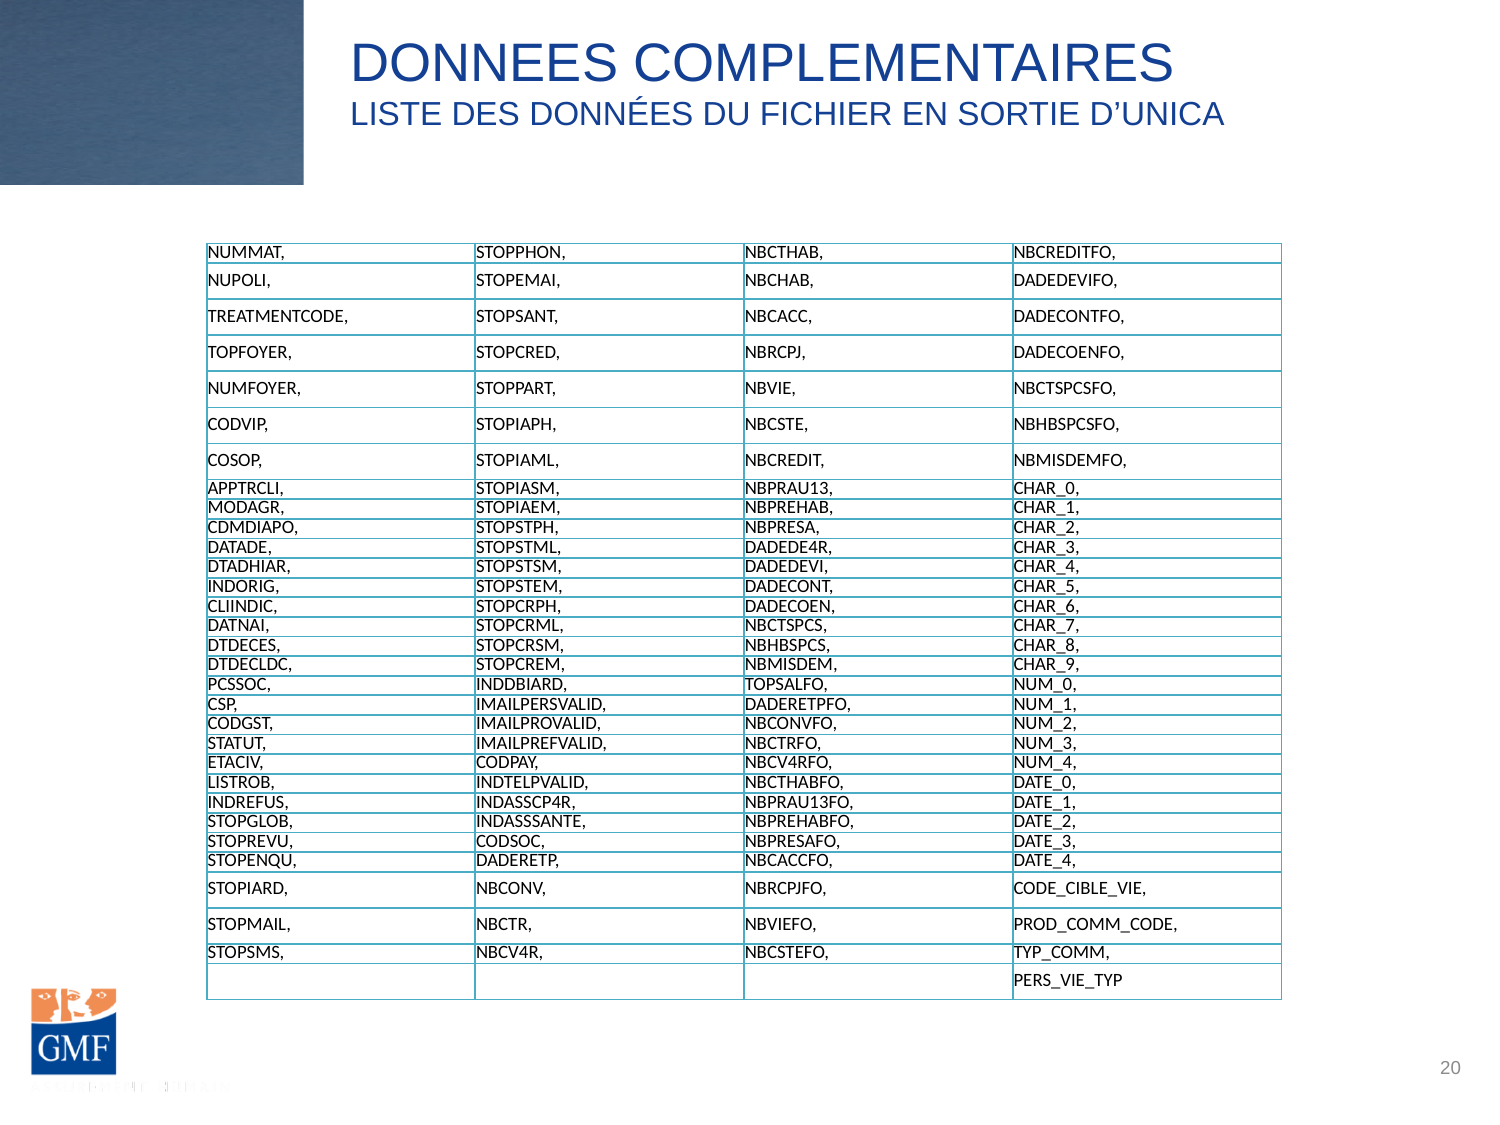

# DONNEES COMPLEMENTAIRES Liste des données du fichier en sortie d’Unica
| NUMMAT, | STOPPHON, | NBCTHAB, | NBCREDITFO, |
| --- | --- | --- | --- |
| NUPOLI, | STOPEMAI, | NBCHAB, | DADEDEVIFO, |
| TREATMENTCODE, | STOPSANT, | NBCACC, | DADECONTFO, |
| TOPFOYER, | STOPCRED, | NBRCPJ, | DADECOENFO, |
| NUMFOYER, | STOPPART, | NBVIE, | NBCTSPCSFO, |
| CODVIP, | STOPIAPH, | NBCSTE, | NBHBSPCSFO, |
| COSOP, | STOPIAML, | NBCREDIT, | NBMISDEMFO, |
| APPTRCLI, | STOPIASM, | NBPRAU13, | CHAR\_0, |
| MODAGR, | STOPIAEM, | NBPREHAB, | CHAR\_1, |
| CDMDIAPO, | STOPSTPH, | NBPRESA, | CHAR\_2, |
| DATADE, | STOPSTML, | DADEDE4R, | CHAR\_3, |
| DTADHIAR, | STOPSTSM, | DADEDEVI, | CHAR\_4, |
| INDORIG, | STOPSTEM, | DADECONT, | CHAR\_5, |
| CLIINDIC, | STOPCRPH, | DADECOEN, | CHAR\_6, |
| DATNAI, | STOPCRML, | NBCTSPCS, | CHAR\_7, |
| DTDECES, | STOPCRSM, | NBHBSPCS, | CHAR\_8, |
| DTDECLDC, | STOPCREM, | NBMISDEM, | CHAR\_9, |
| PCSSOC, | INDDBIARD, | TOPSALFO, | NUM\_0, |
| CSP, | IMAILPERSVALID, | DADERETPFO, | NUM\_1, |
| CODGST, | IMAILPROVALID, | NBCONVFO, | NUM\_2, |
| STATUT, | IMAILPREFVALID, | NBCTRFO, | NUM\_3, |
| ETACIV, | CODPAY, | NBCV4RFO, | NUM\_4, |
| LISTROB, | INDTELPVALID, | NBCTHABFO, | DATE\_0, |
| INDREFUS, | INDASSCP4R, | NBPRAU13FO, | DATE\_1, |
| STOPGLOB, | INDASSSANTE, | NBPREHABFO, | DATE\_2, |
| STOPREVU, | CODSOC, | NBPRESAFO, | DATE\_3, |
| STOPENQU, | DADERETP, | NBCACCFO, | DATE\_4, |
| STOPIARD, | NBCONV, | NBRCPJFO, | CODE\_CIBLE\_VIE, |
| STOPMAIL, | NBCTR, | NBVIEFO, | PROD\_COMM\_CODE, |
| STOPSMS, | NBCV4R, | NBCSTEFO, | TYP\_COMM, |
|  |  |  | PERS\_VIE\_TYP |
20